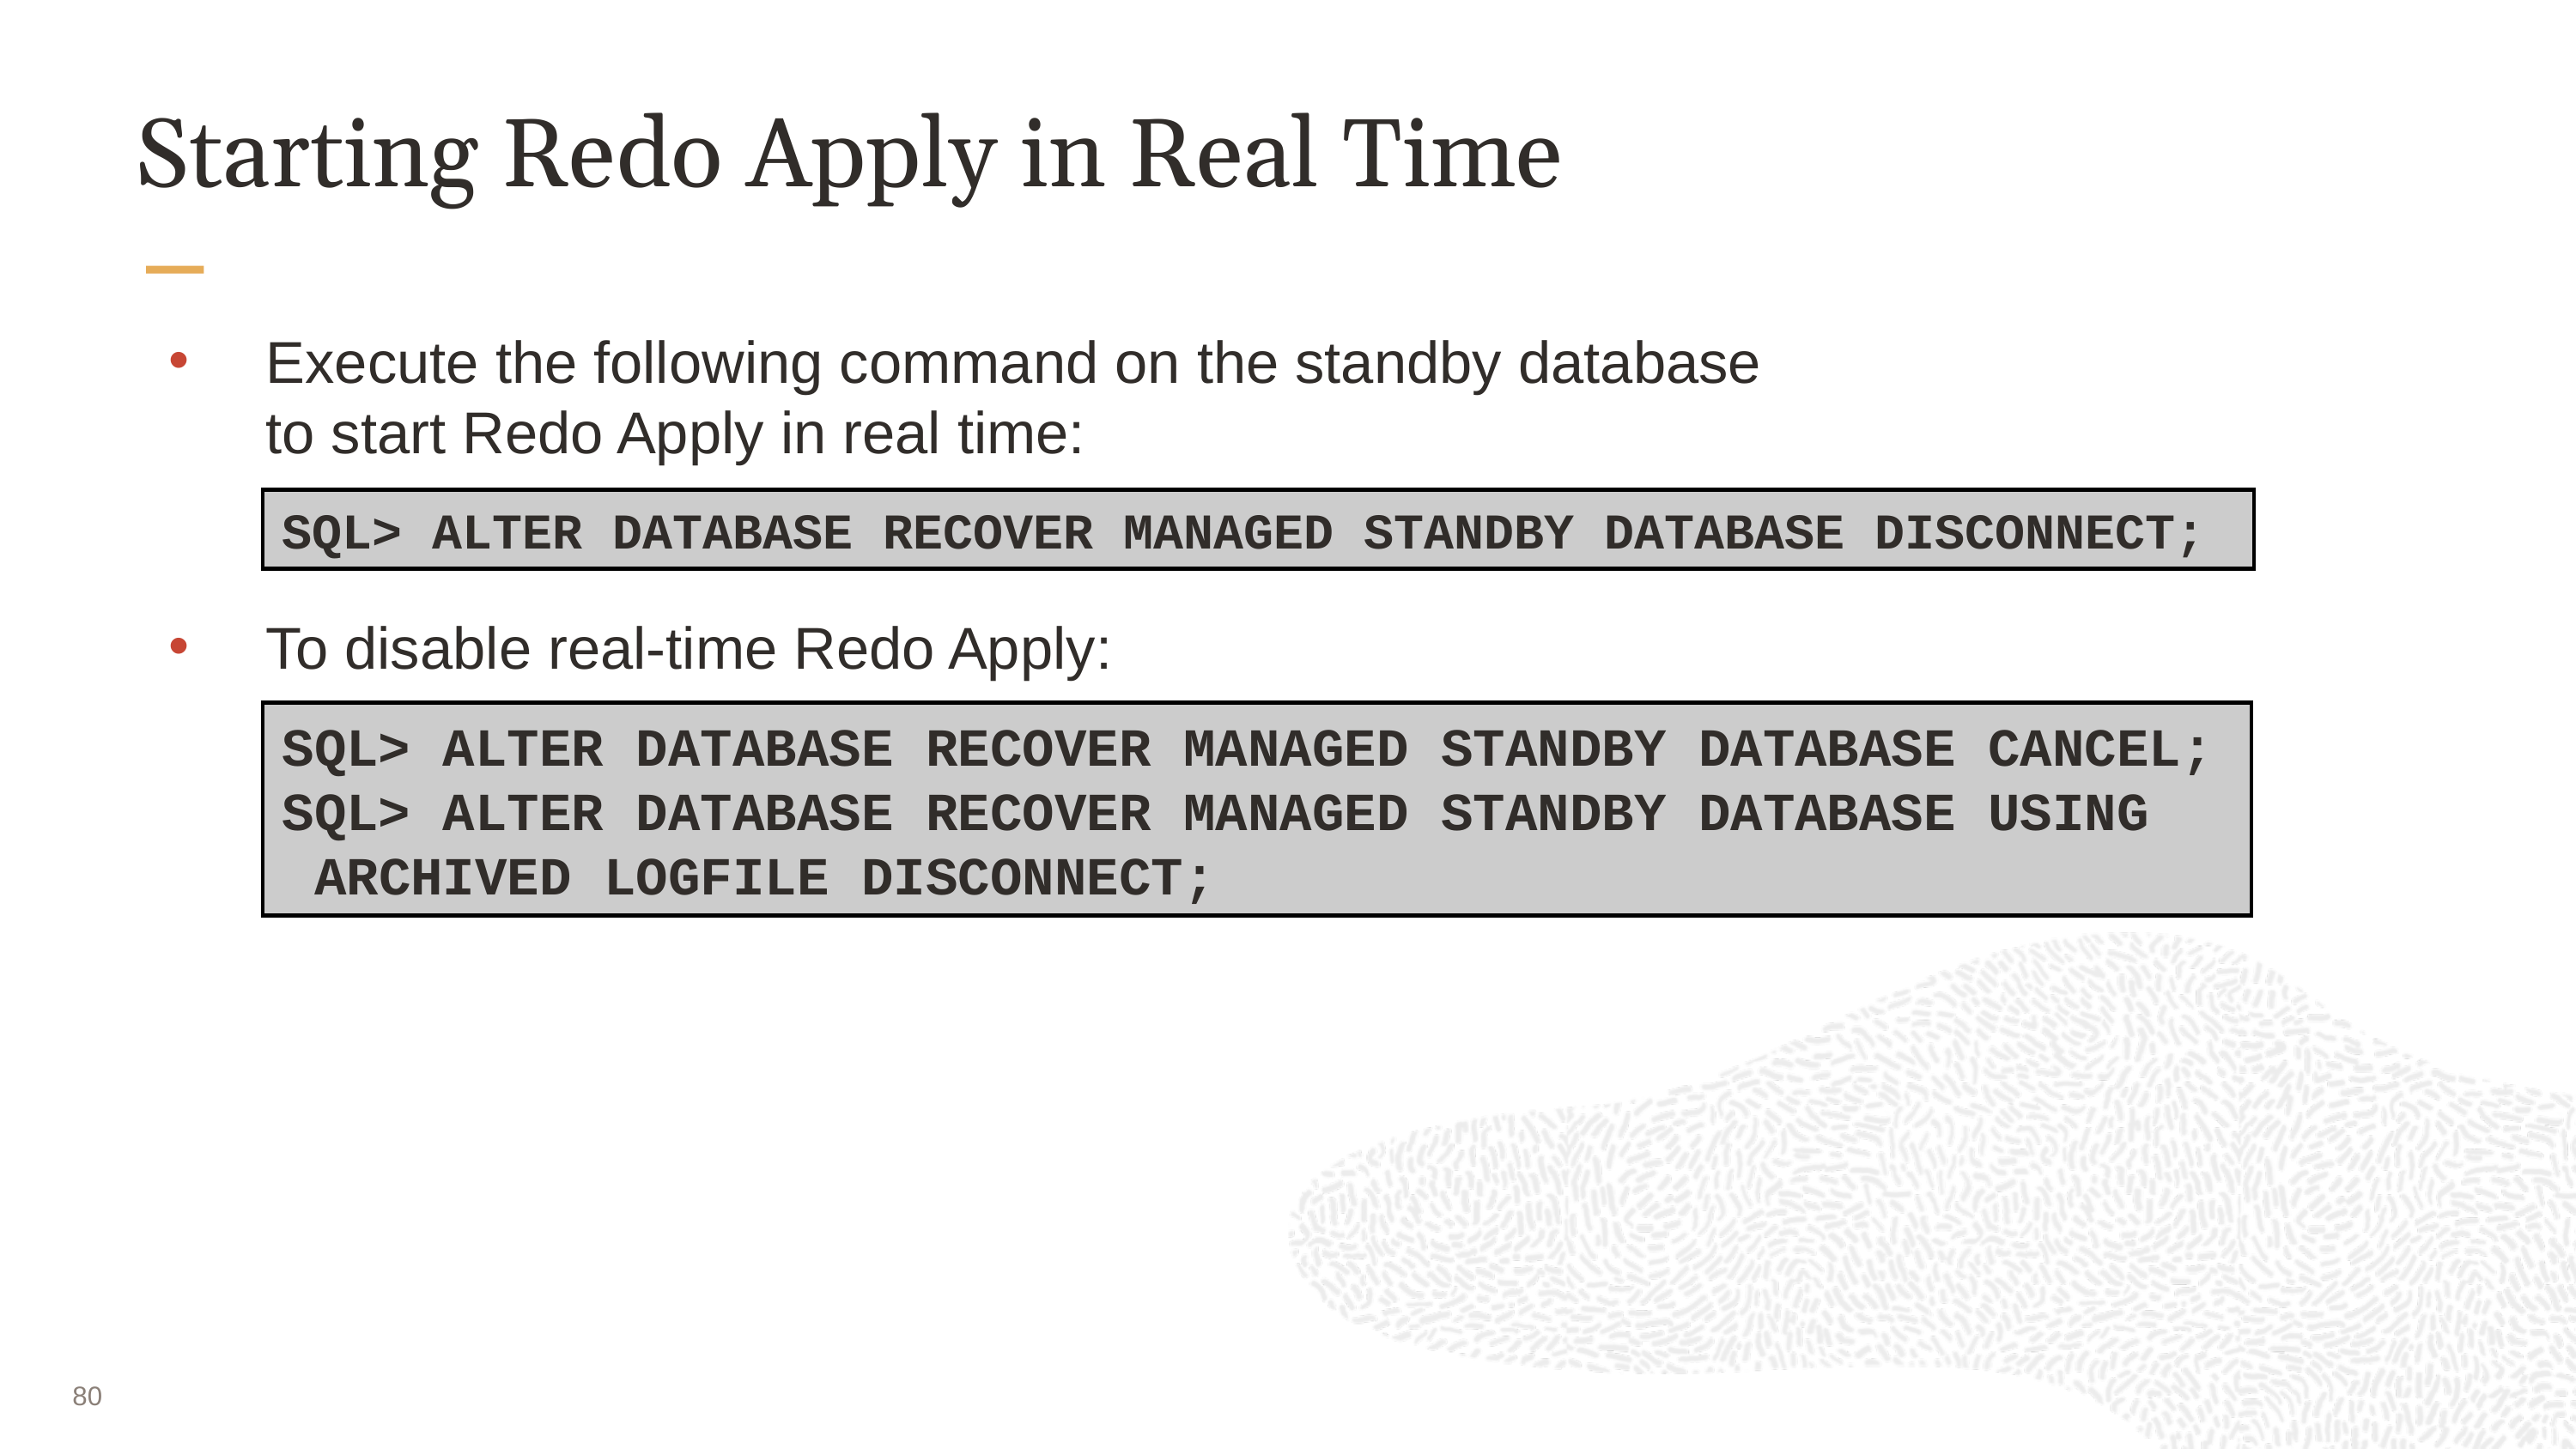

# Starting Redo Apply in Real Time
Execute the following command on the standby database to start Redo Apply in real time:

To disable real-time Redo Apply:
SQL> ALTER DATABASE RECOVER MANAGED STANDBY DATABASE DISCONNECT;
SQL> ALTER DATABASE RECOVER MANAGED STANDBY DATABASE CANCEL;
SQL> ALTER DATABASE RECOVER MANAGED STANDBY DATABASE USING
 ARCHIVED LOGFILE DISCONNECT;